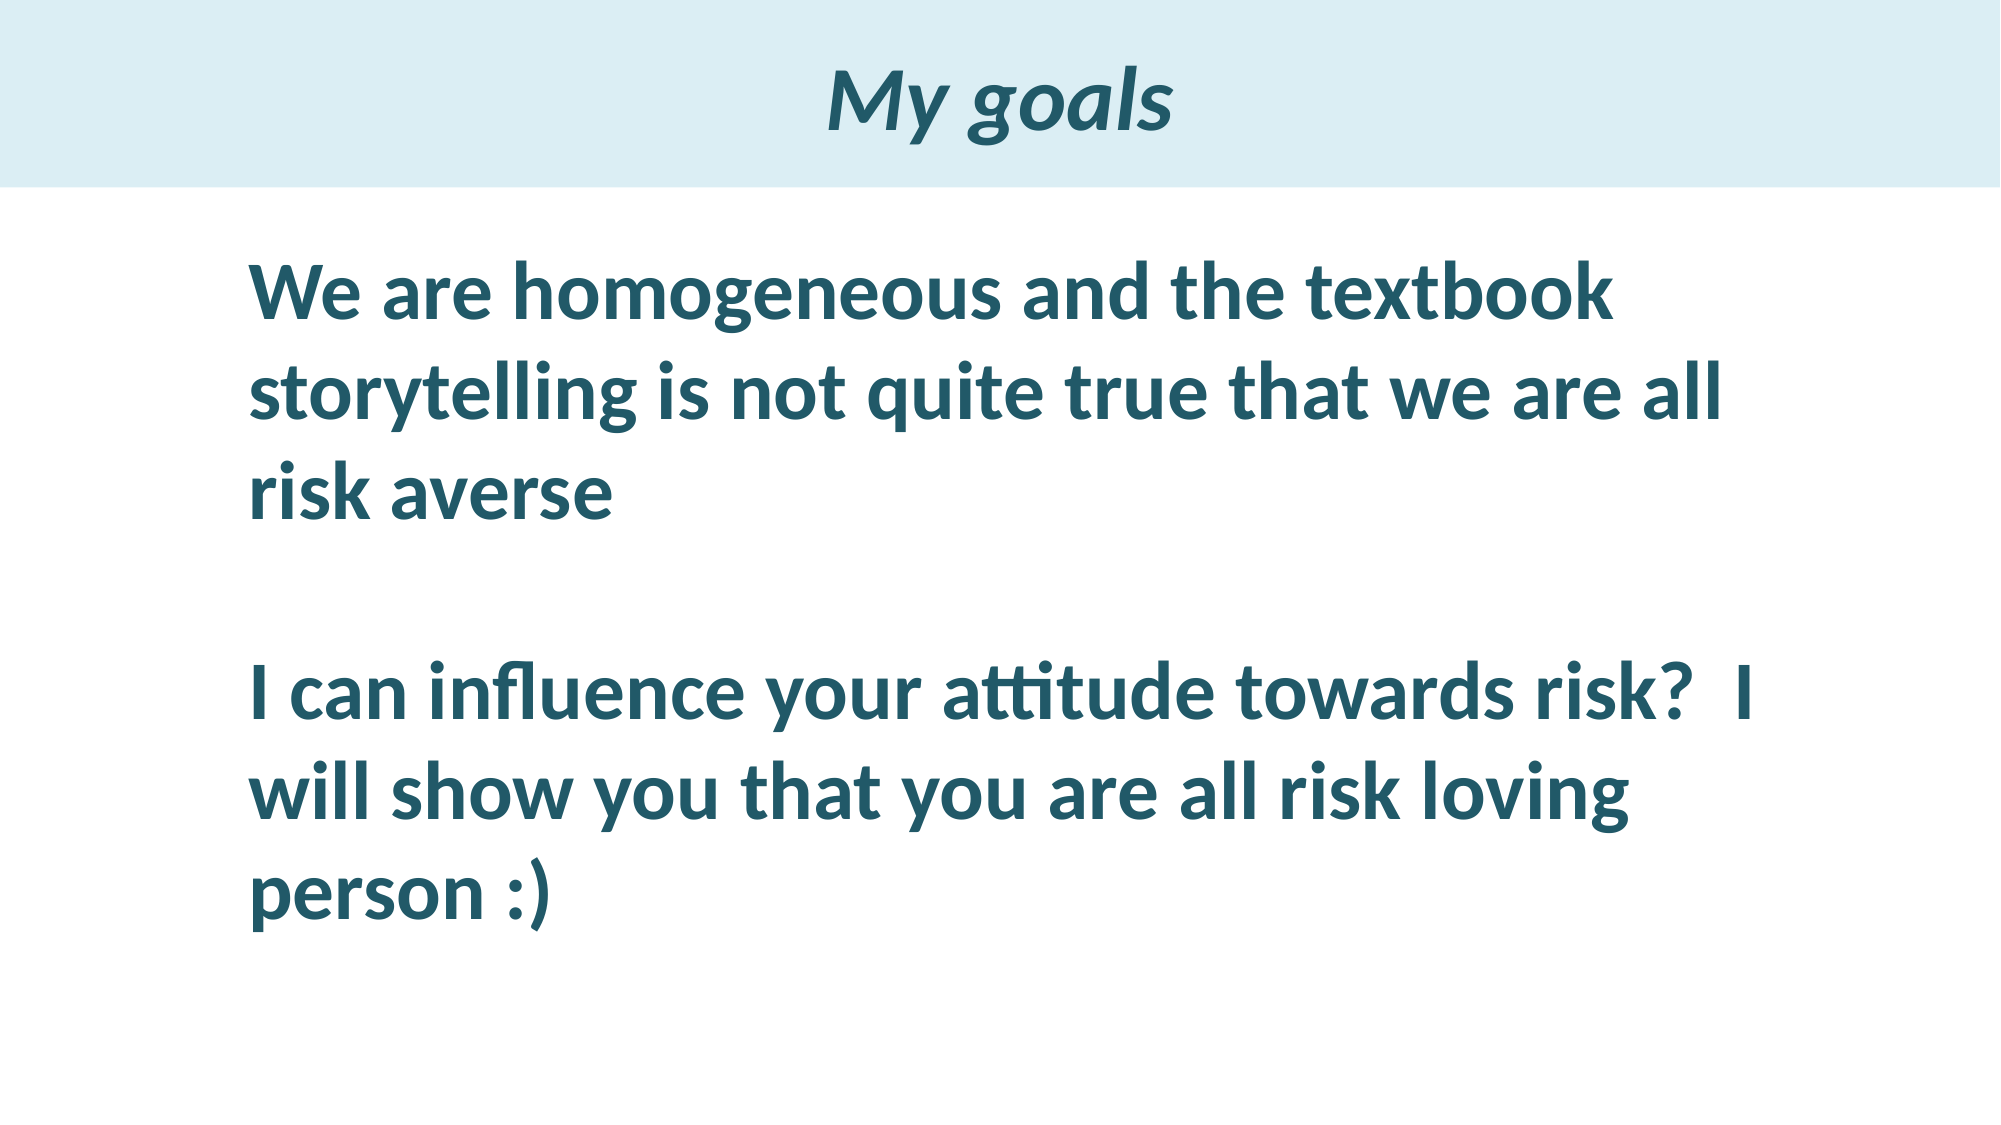

# My goals
We are homogeneous and the textbook storytelling is not quite true that we are all risk averse

I can influence your attitude towards risk?  I will show you that you are all risk loving person :)